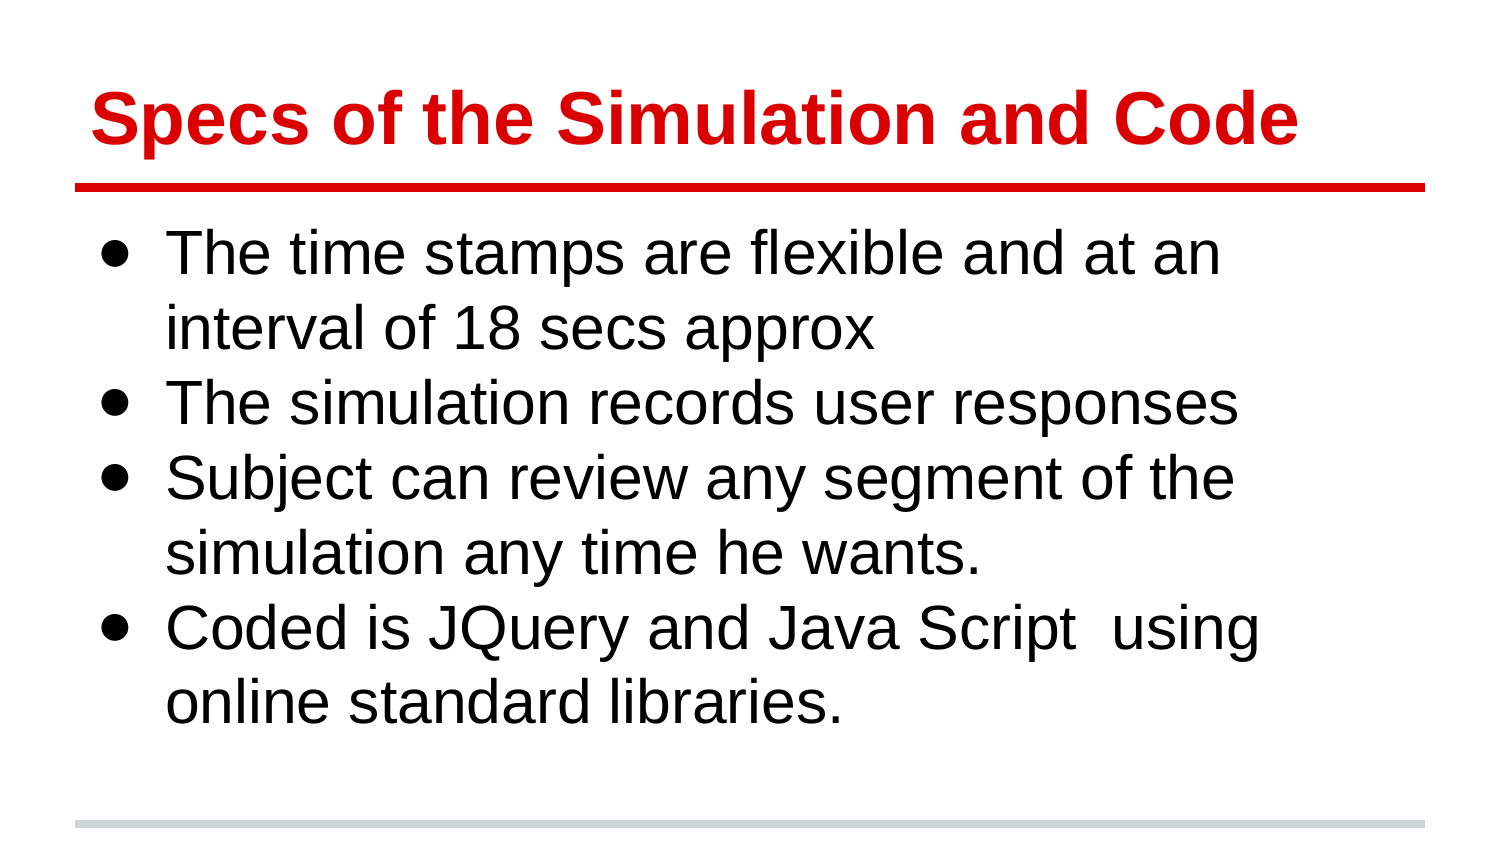

# Specs of the Simulation and Code
The time stamps are flexible and at an interval of 18 secs approx
The simulation records user responses
Subject can review any segment of the simulation any time he wants.
Coded is JQuery and Java Script  using online standard libraries.